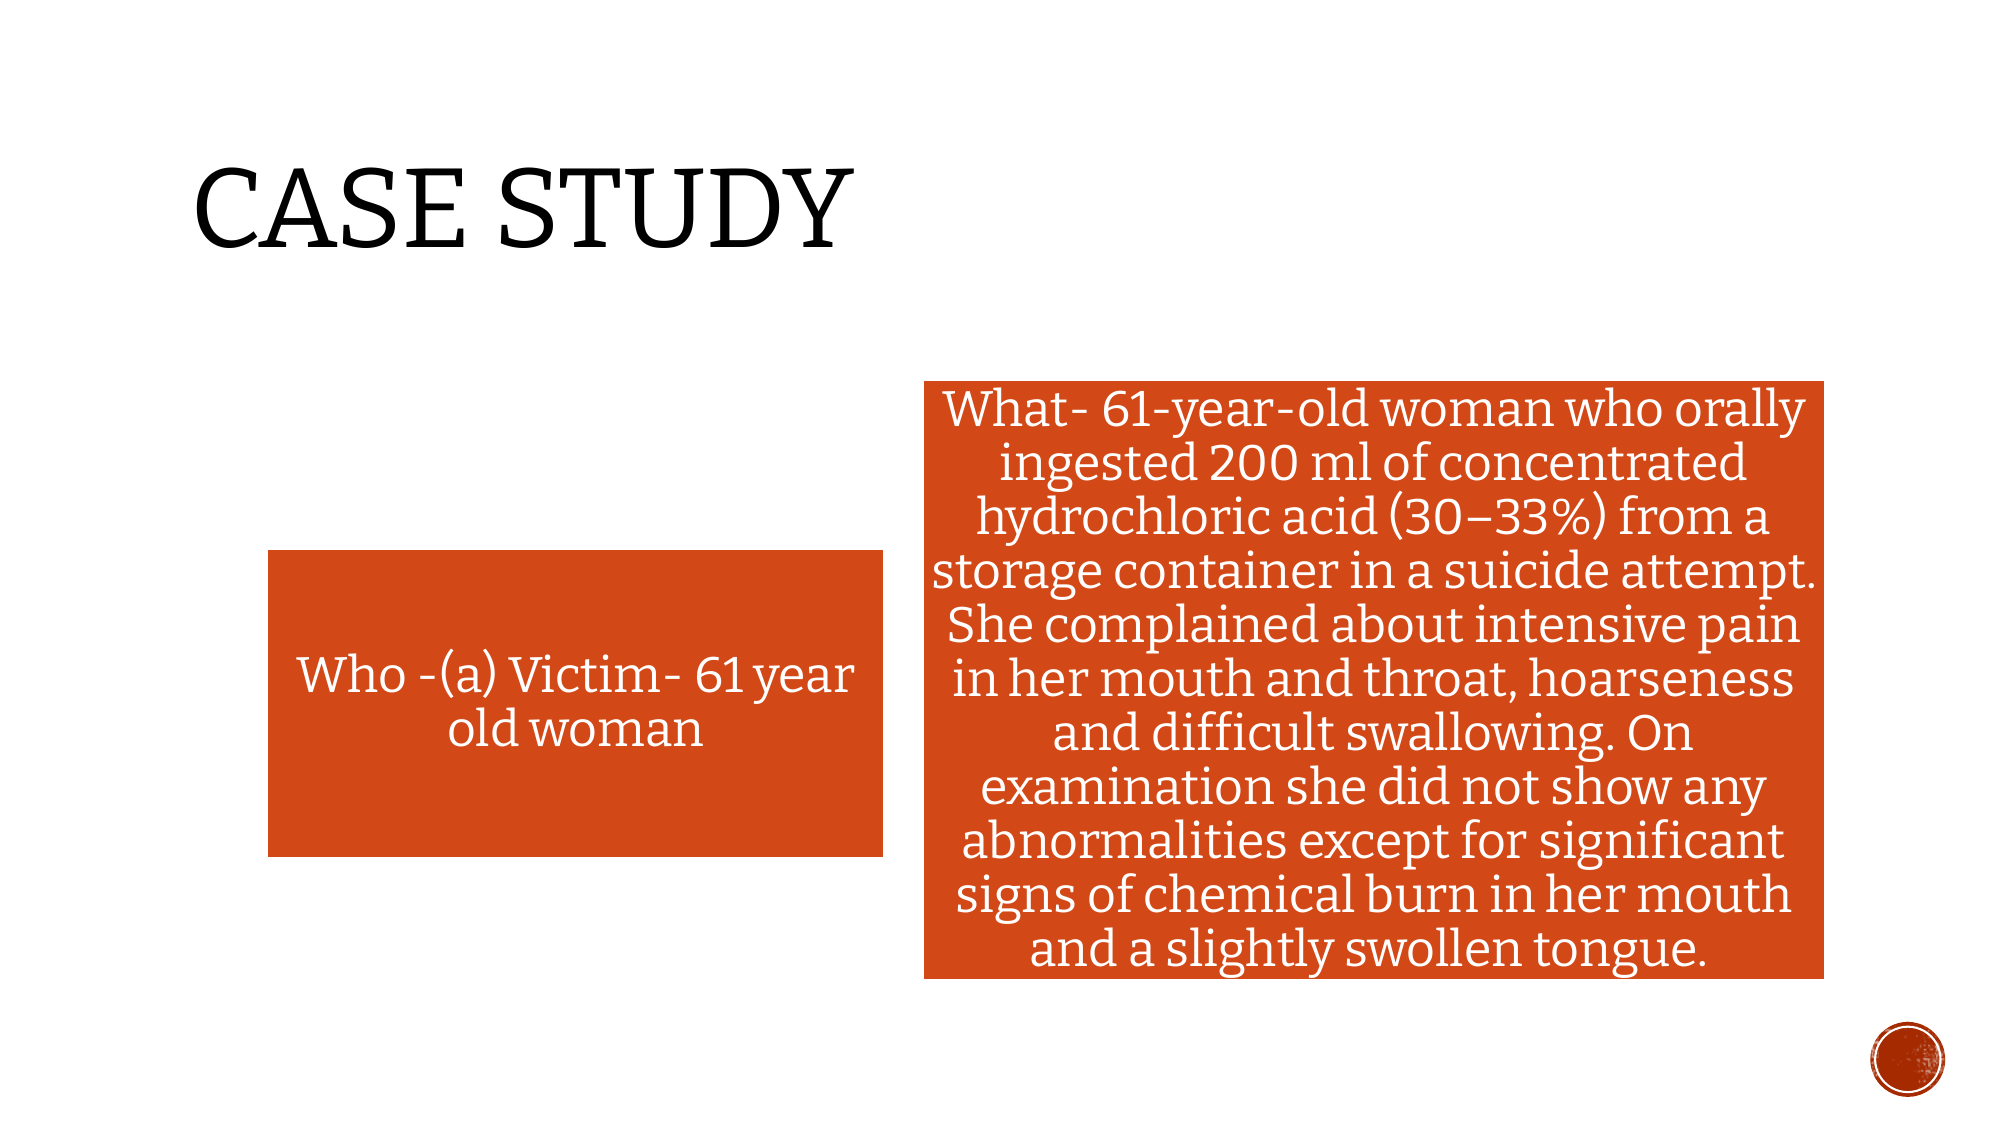

# CASE STUDY
Who -(a) Victim- 61 year old woman
What- 61-year-old woman who orally ingested 200 ml of concentrated hydrochloric acid (30–33%) from a storage container in a suicide attempt. She complained about intensive pain in her mouth and throat, hoarseness and difficult swallowing. On examination she did not show any abnormalities except for significant signs of chemical burn in her mouth and a slightly swollen tongue.